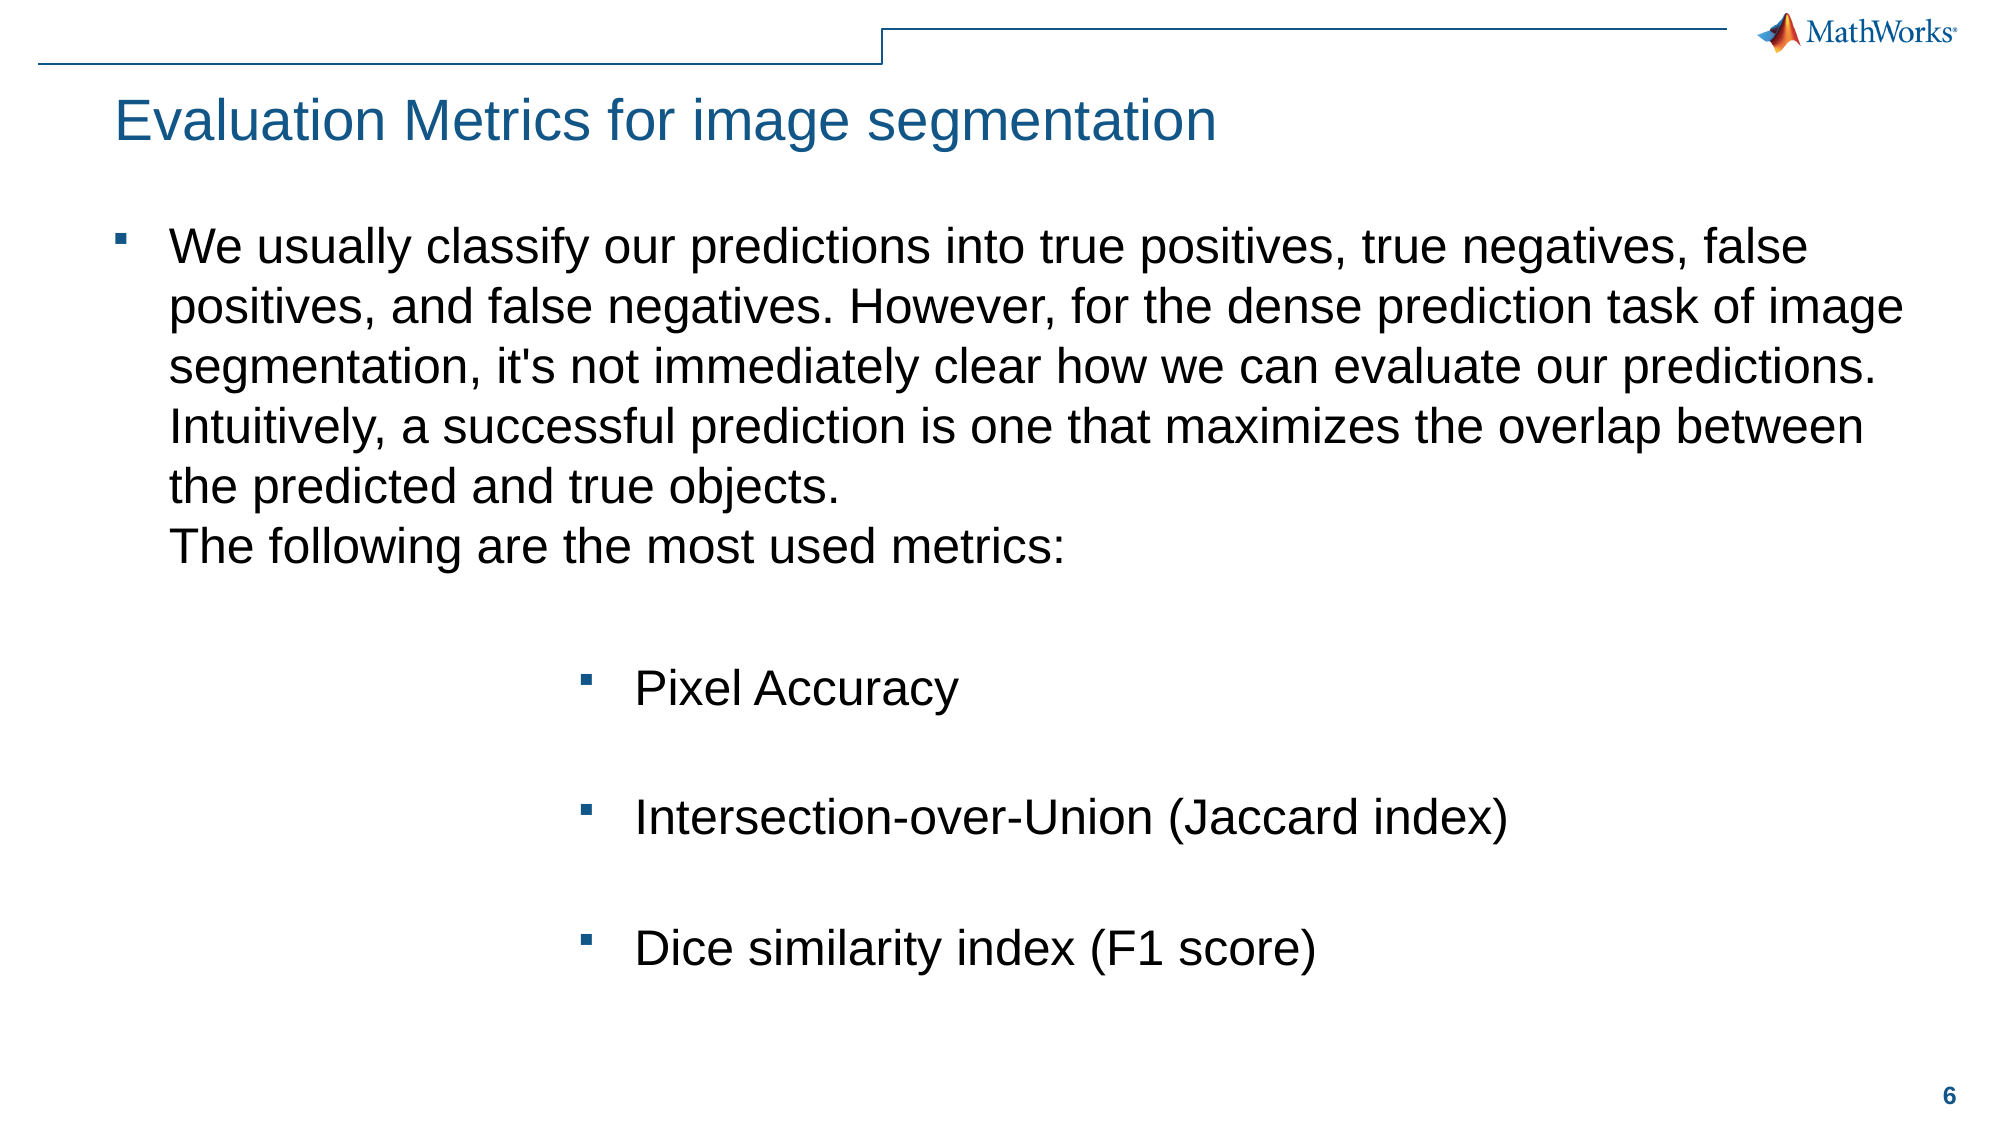

# Evaluation Metrics for image segmentation
We usually classify our predictions into true positives, true negatives, false positives, and false negatives. However, for the dense prediction task of image segmentation, it's not immediately clear how we can evaluate our predictions. Intuitively, a successful prediction is one that maximizes the overlap between the predicted and true objects.
The following are the most used metrics:

Pixel Accuracy
Intersection-over-Union (Jaccard index)
Dice similarity index (F1 score)